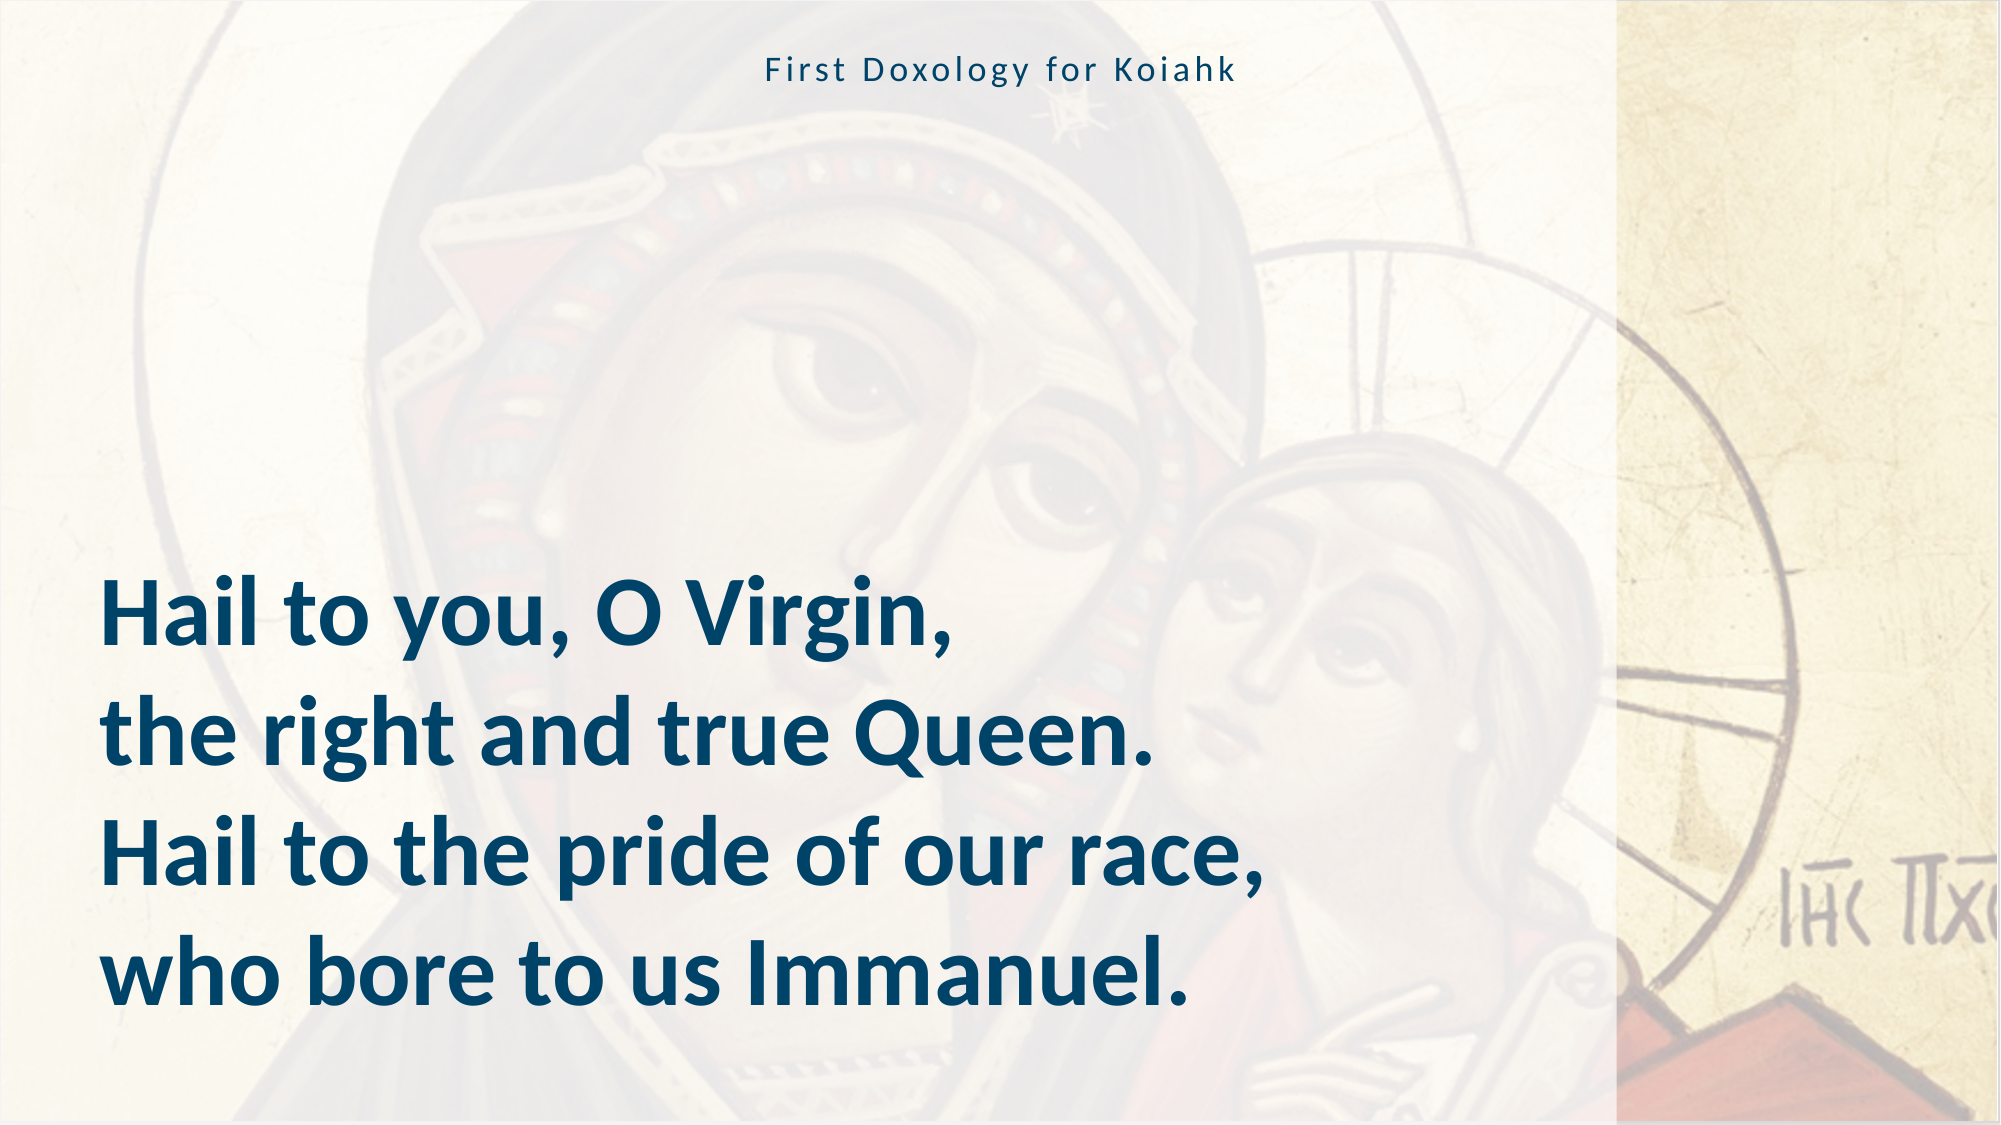

First Doxology for Koiahk

Hail to you, O Virgin,
the right and true Queen.
Hail to the pride of our race,
who bore to us Immanuel.